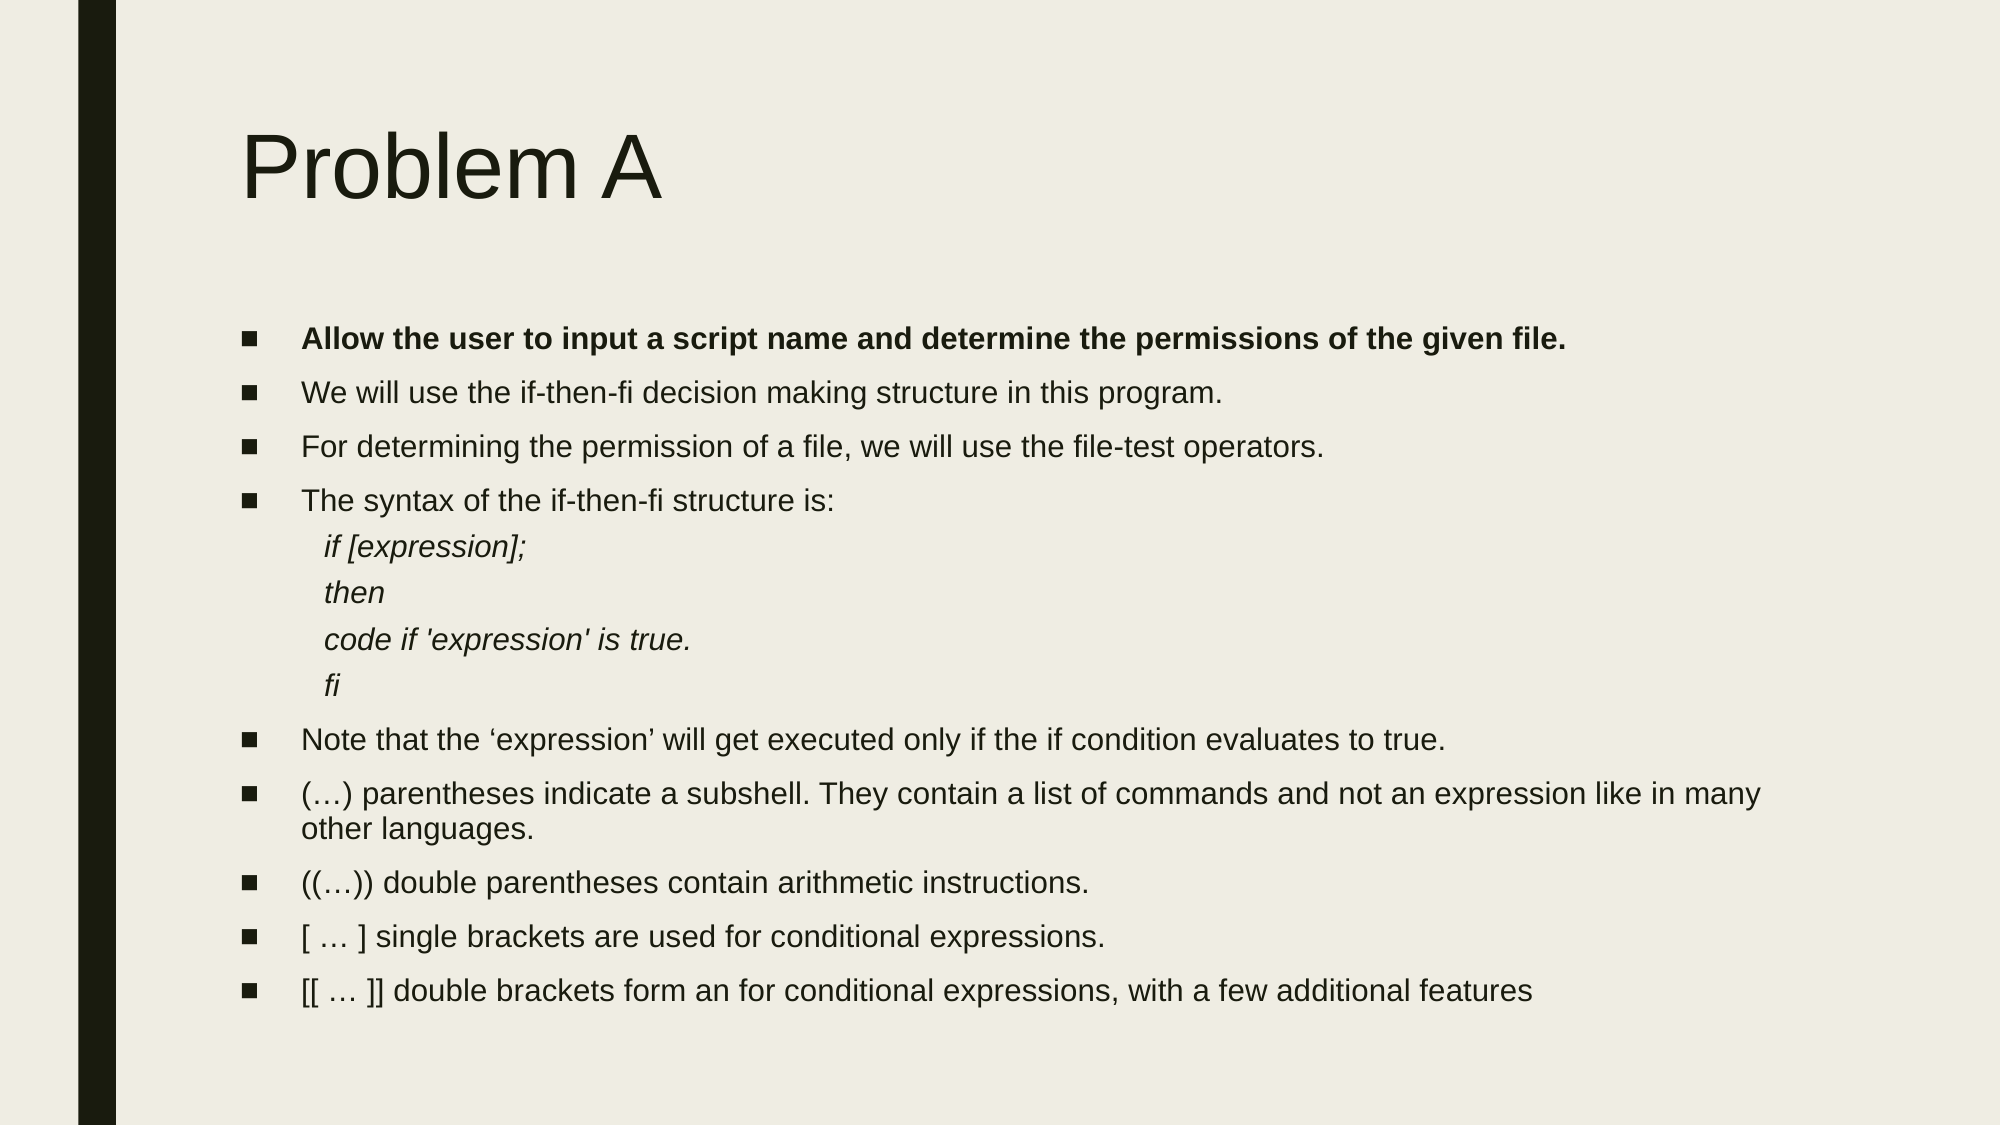

# Problem A
Allow the user to input a script name and determine the permissions of the given file.
We will use the if-then-fi decision making structure in this program.
For determining the permission of a file, we will use the file-test operators.
The syntax of the if-then-fi structure is:
if [expression];
then
code if 'expression' is true.
fi
Note that the ‘expression’ will get executed only if the if condition evaluates to true.
(…) parentheses indicate a subshell. They contain a list of commands and not an expression like in many other languages.
((…)) double parentheses contain arithmetic instructions.
[ … ] single brackets are used for conditional expressions.
[[ … ]] double brackets form an for conditional expressions, with a few additional features